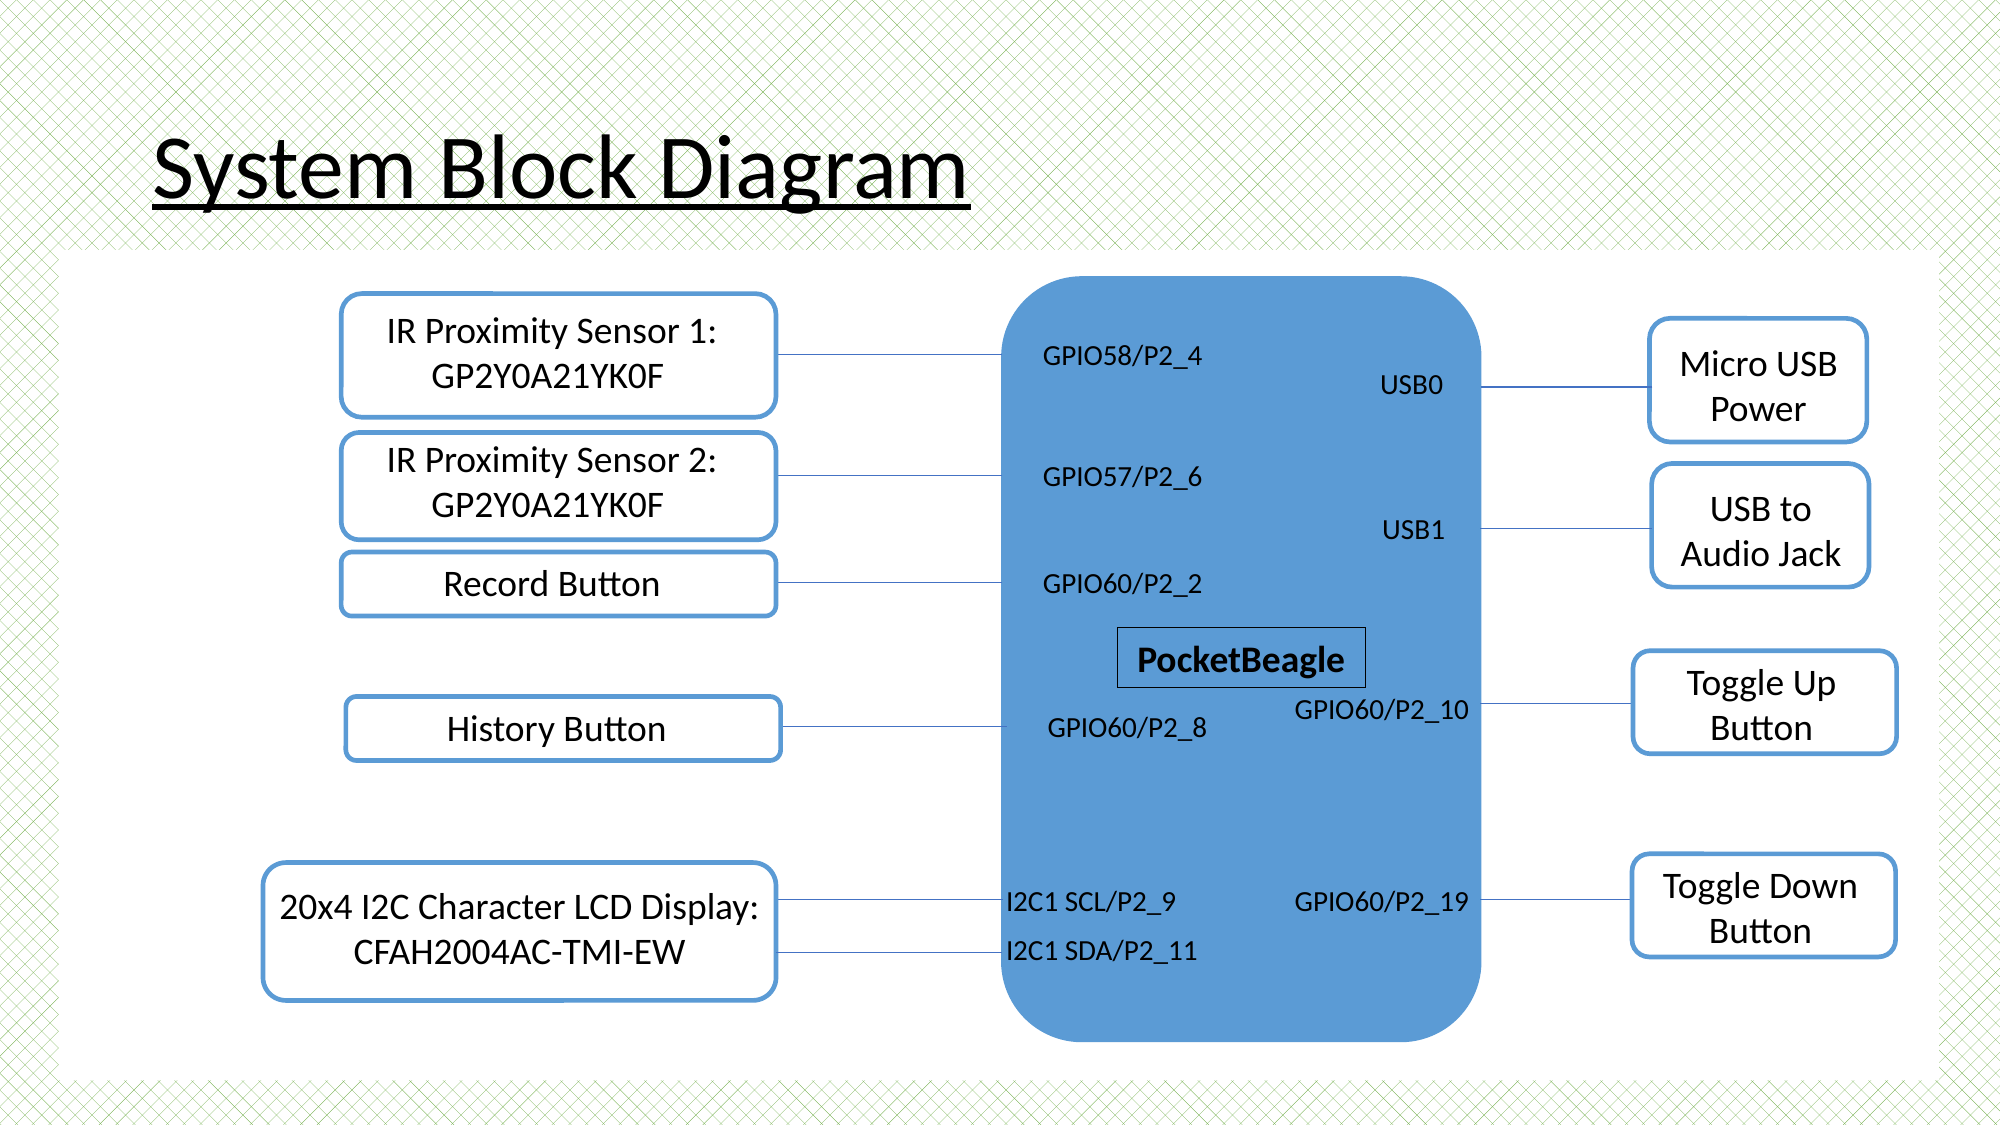

# System Block Diagram

IR Proximity Sensor 1:
GP2Y0A21YK0F

GPIO58/P2_4
Micro USB Power
USB0
IR Proximity Sensor 2:
GP2Y0A21YK0F

GPIO57/P2_6

USB to Audio Jack
USB1

Record Button
GPIO60/P2_2
PocketBeagle

Toggle Up Button
GPIO60/P2_10

History Button
GPIO60/P2_8

Toggle Down Button

GPIO60/P2_19
20x4 I2C Character LCD Display:
CFAH2004AC-TMI-EW
I2C1 SCL/P2_9
I2C1 SDA/P2_11